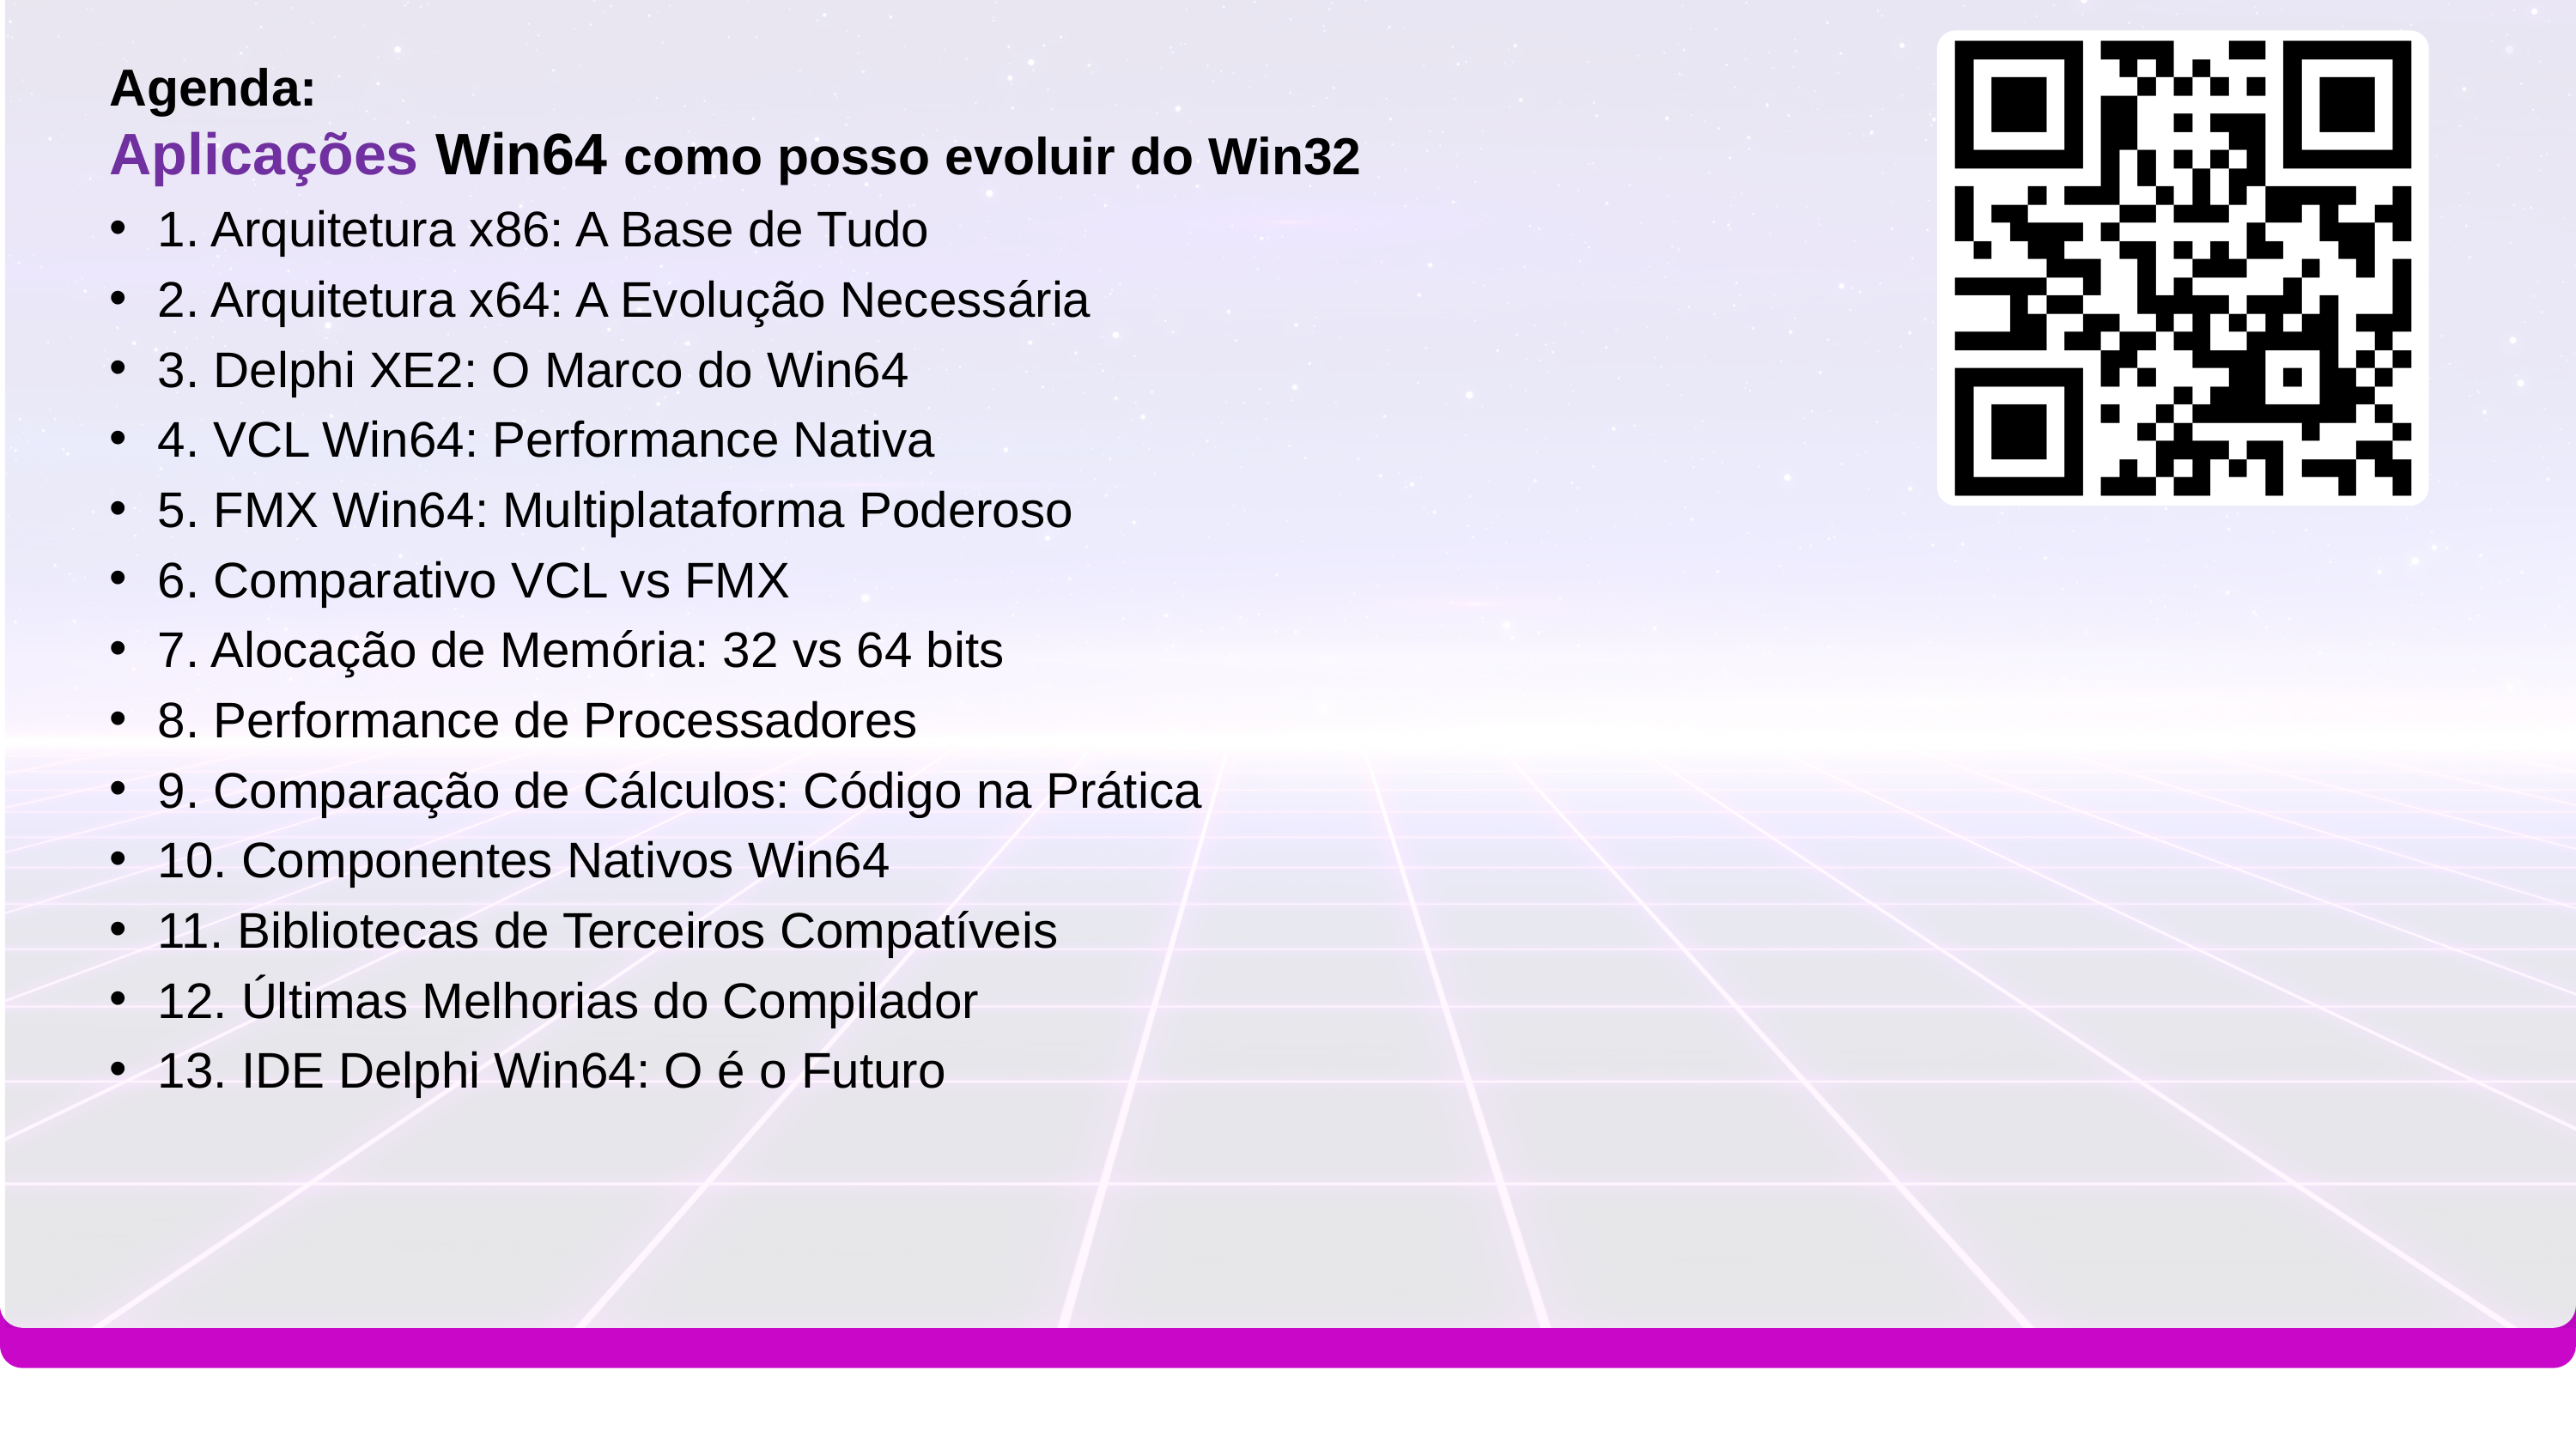

Agenda:
Aplicações Win64 como posso evoluir do Win32

1. Arquitetura x86: A Base de Tudo
2. Arquitetura x64: A Evolução Necessária
3. Delphi XE2: O Marco do Win64
4. VCL Win64: Performance Nativa
5. FMX Win64: Multiplataforma Poderoso
6. Comparativo VCL vs FMX
7. Alocação de Memória: 32 vs 64 bits
8. Performance de Processadores
9. Comparação de Cálculos: Código na Prática
10. Componentes Nativos Win64
11. Bibliotecas de Terceiros Compatíveis
12. Últimas Melhorias do Compilador
13. IDE Delphi Win64: O é o Futuro